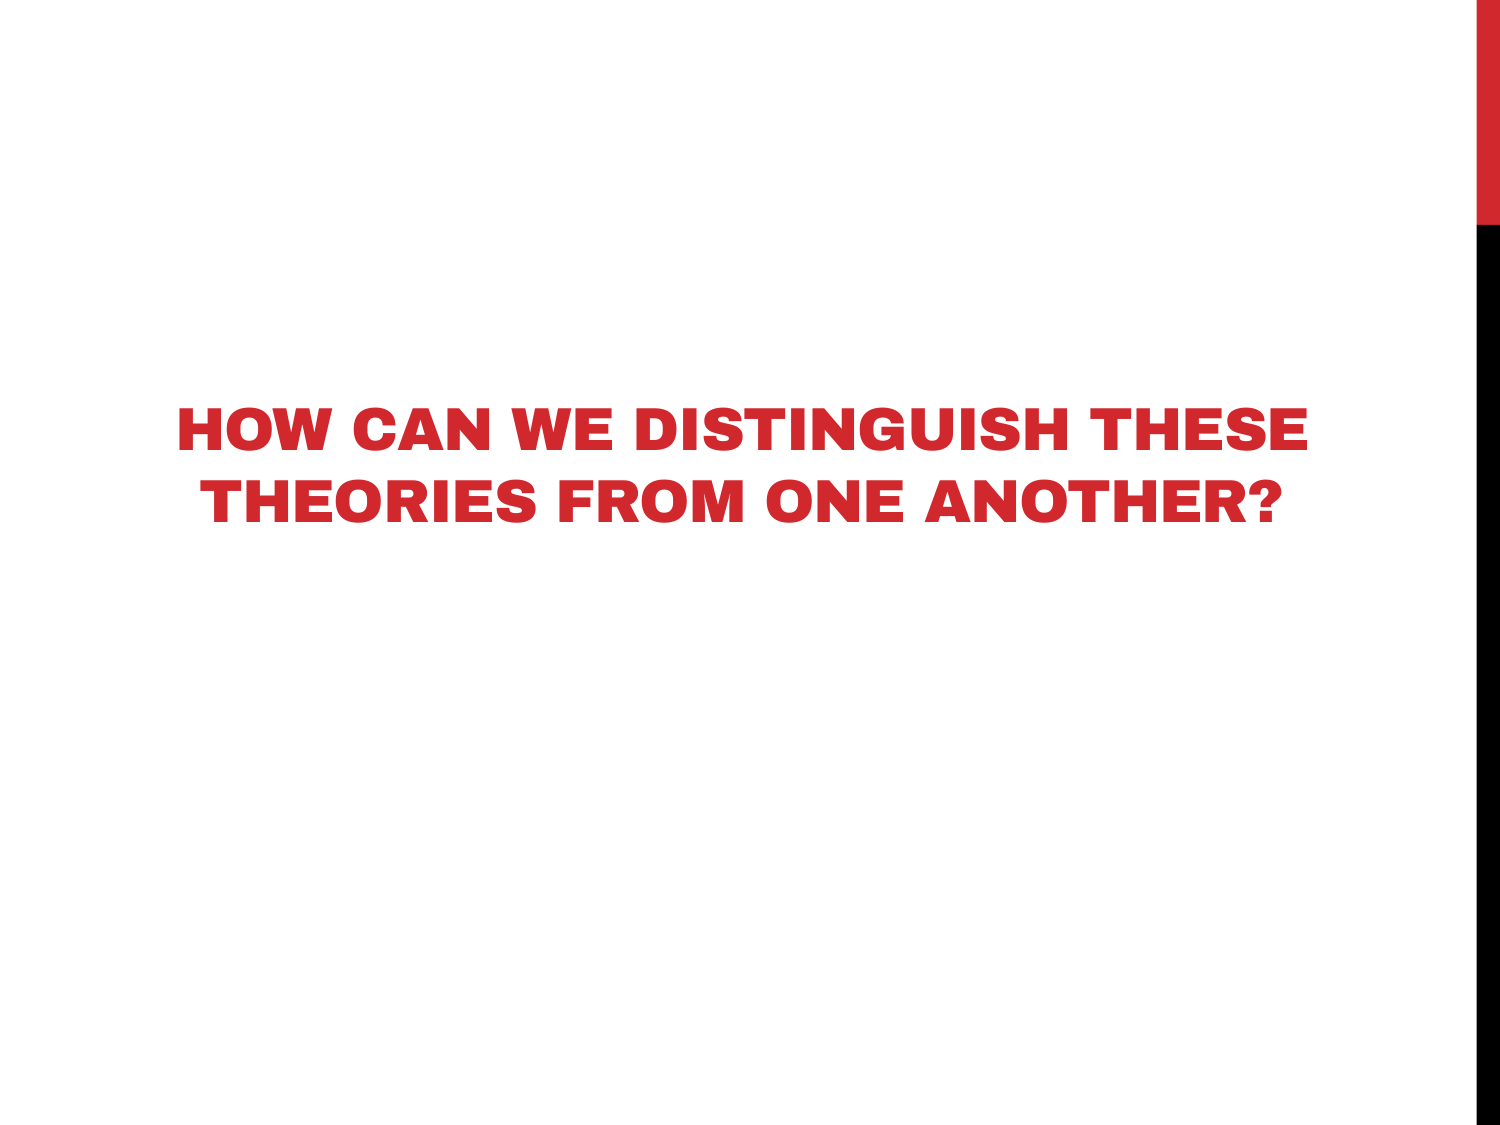

# How can we distinguish these theories from one another?